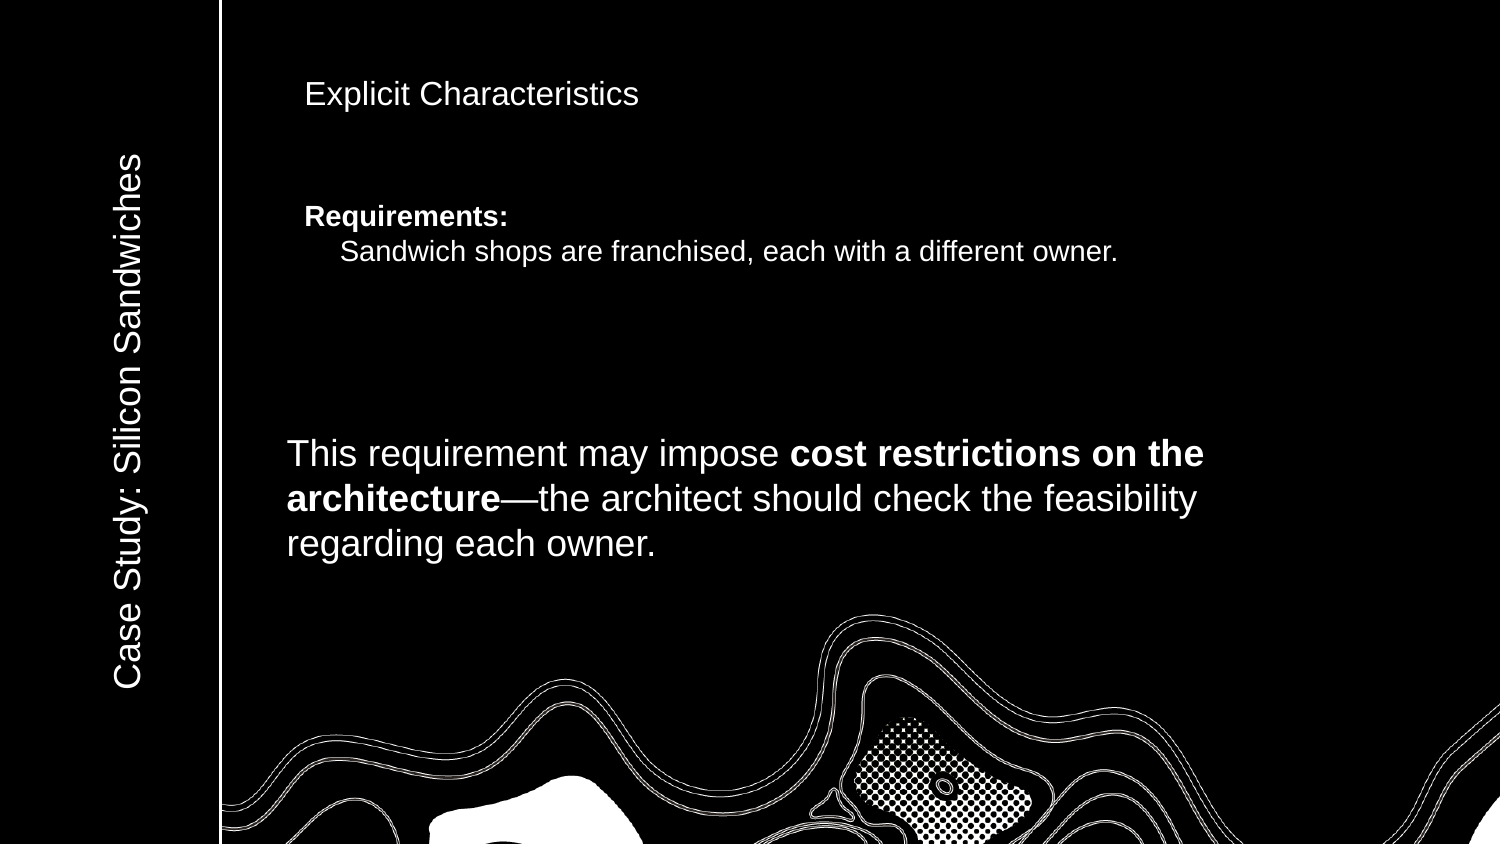

Explicit Characteristics
Requirements:
Sandwich shops are franchised, each with a different owner.
# Case Study: Silicon Sandwiches
This requirement may impose cost restrictions on the architecture—the architect should check the feasibility regarding each owner.